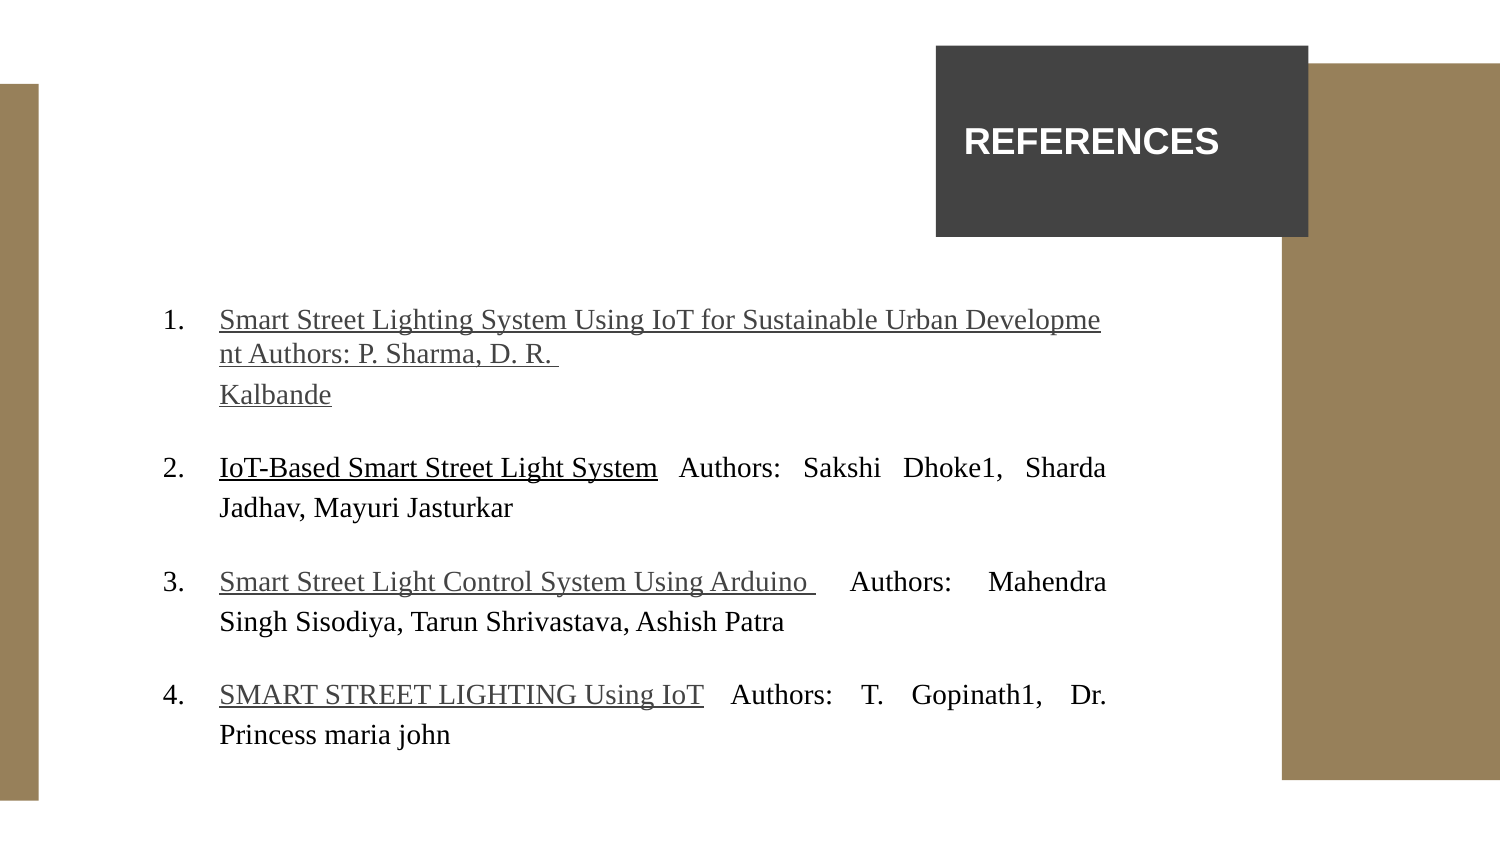

REFERENCES

Smart Street Lighting System Using IoT for Sustainable Urban Development Authors: P. Sharma, D. R. Kalbande
IoT-Based Smart Street Light System Authors: Sakshi Dhoke1, Sharda Jadhav, Mayuri Jasturkar
Smart Street Light Control System Using Arduino  Authors: Mahendra Singh Sisodiya, Tarun Shrivastava, Ashish Patra
SMART STREET LIGHTING Using IoT Authors: T. Gopinath1, Dr. Princess maria john